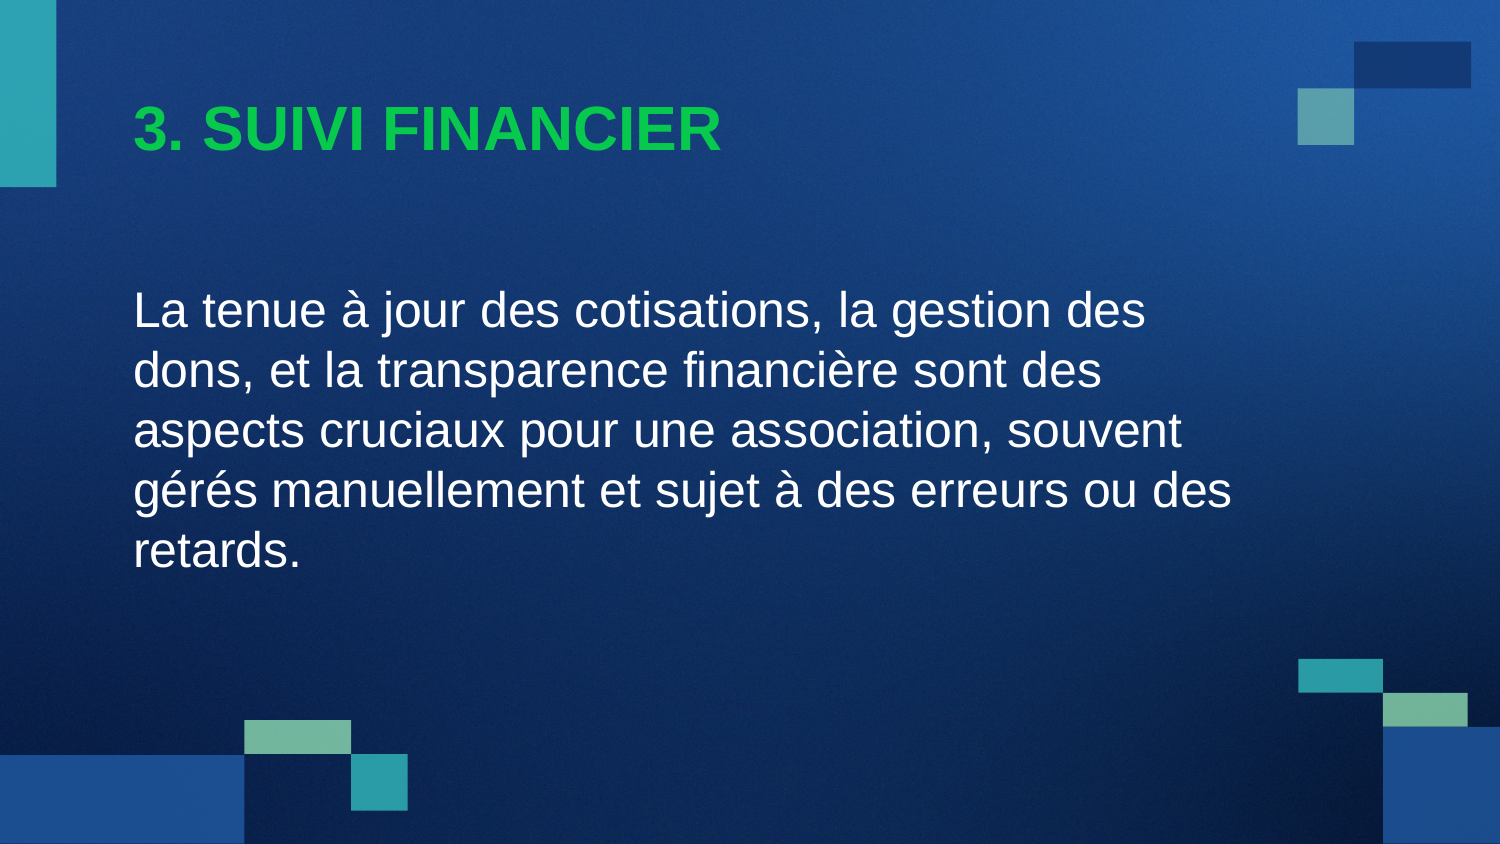

# 3. SUIVI FINANCIER

La tenue à jour des cotisations, la gestion des dons, et la transparence financière sont des aspects cruciaux pour une association, souvent gérés manuellement et sujet à des erreurs ou des retards.